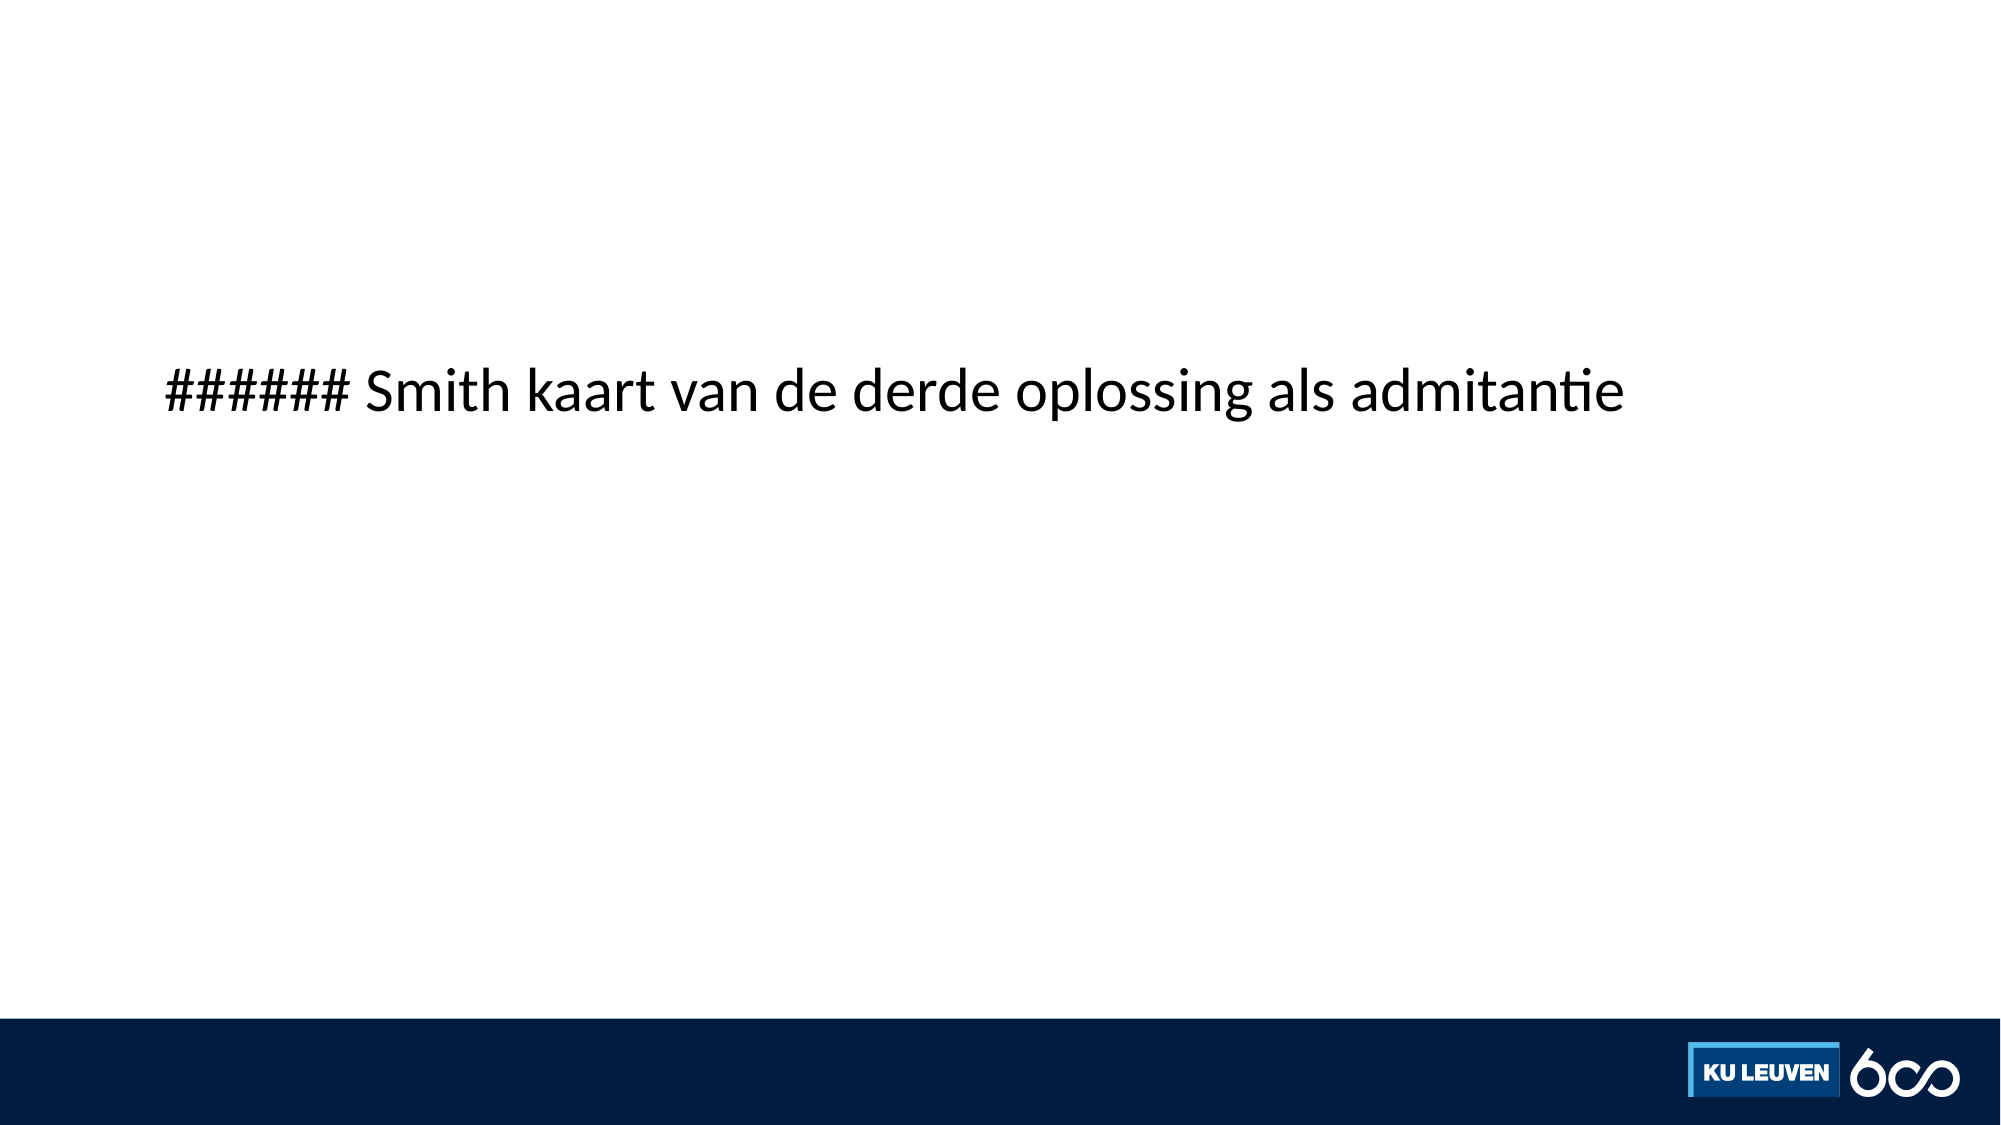

#
###### Smith kaart van de derde oplossing als admitantie